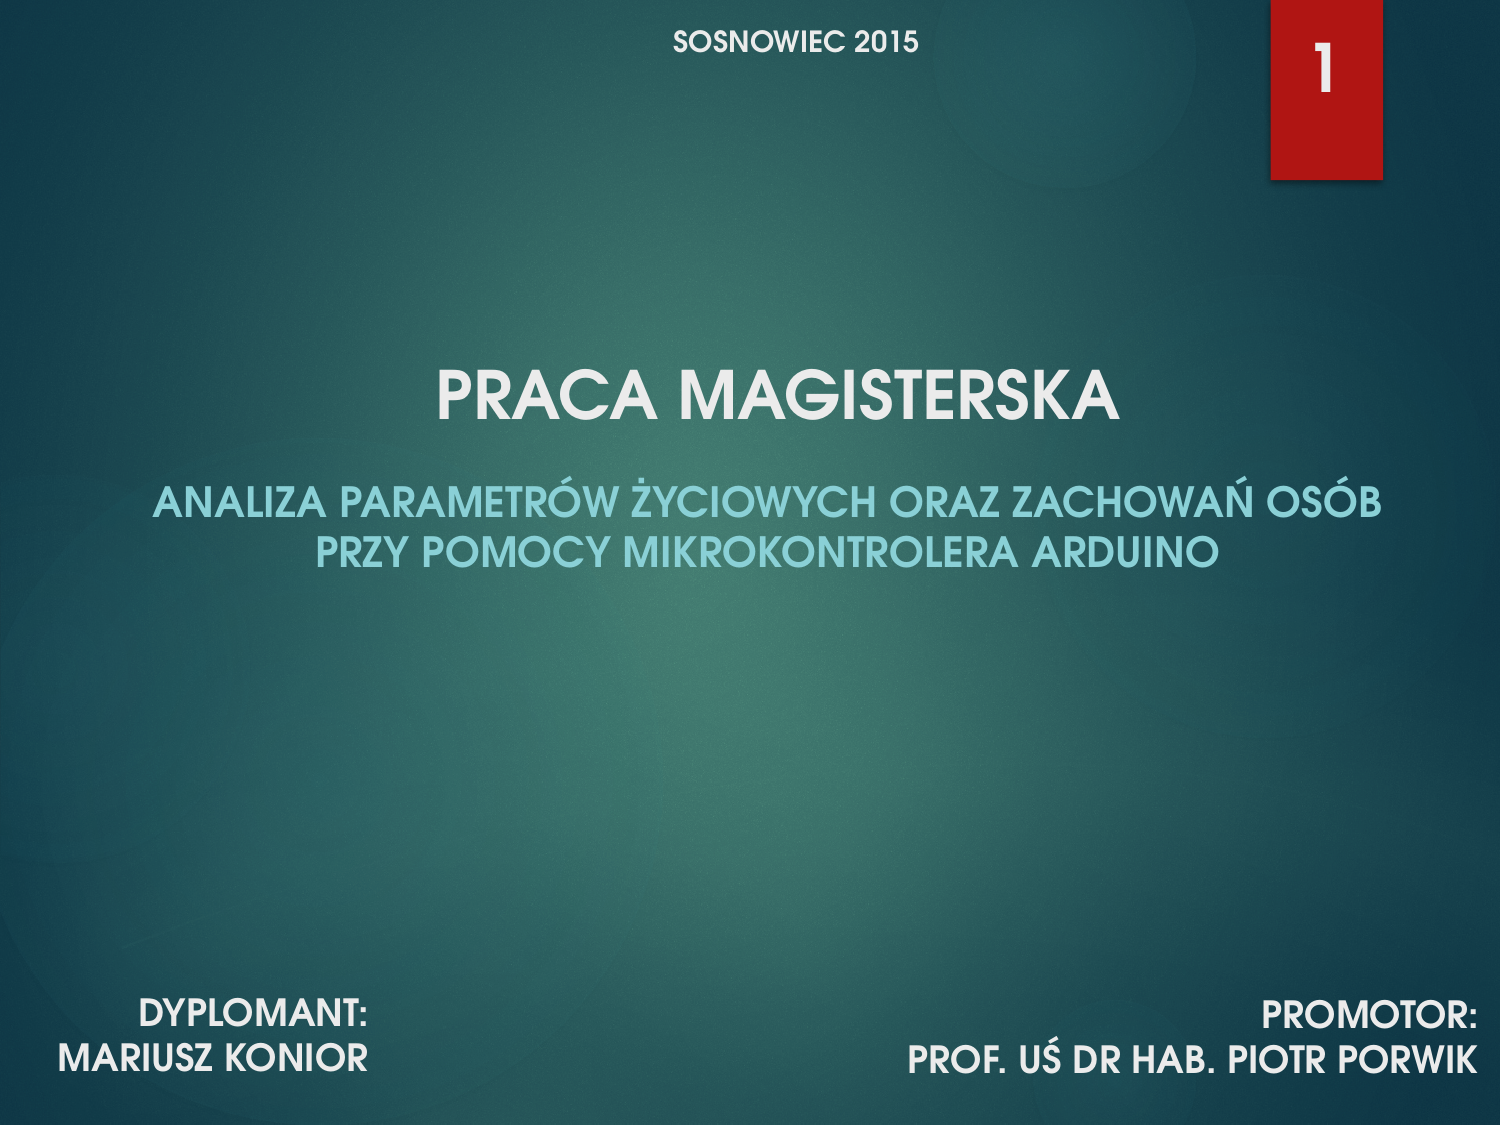

# SOSNOWIEC 2015
1
PRACA MAGISTERSKA
Analiza parametrów życiowych oraz zachowań osób przy pomocy mikrokontrolera Arduino
DYPLOMANT:
MARIUSZ KONIOR
PROMOTOR:
PROF. UŚ DR HAB. PIOTR PORWIK